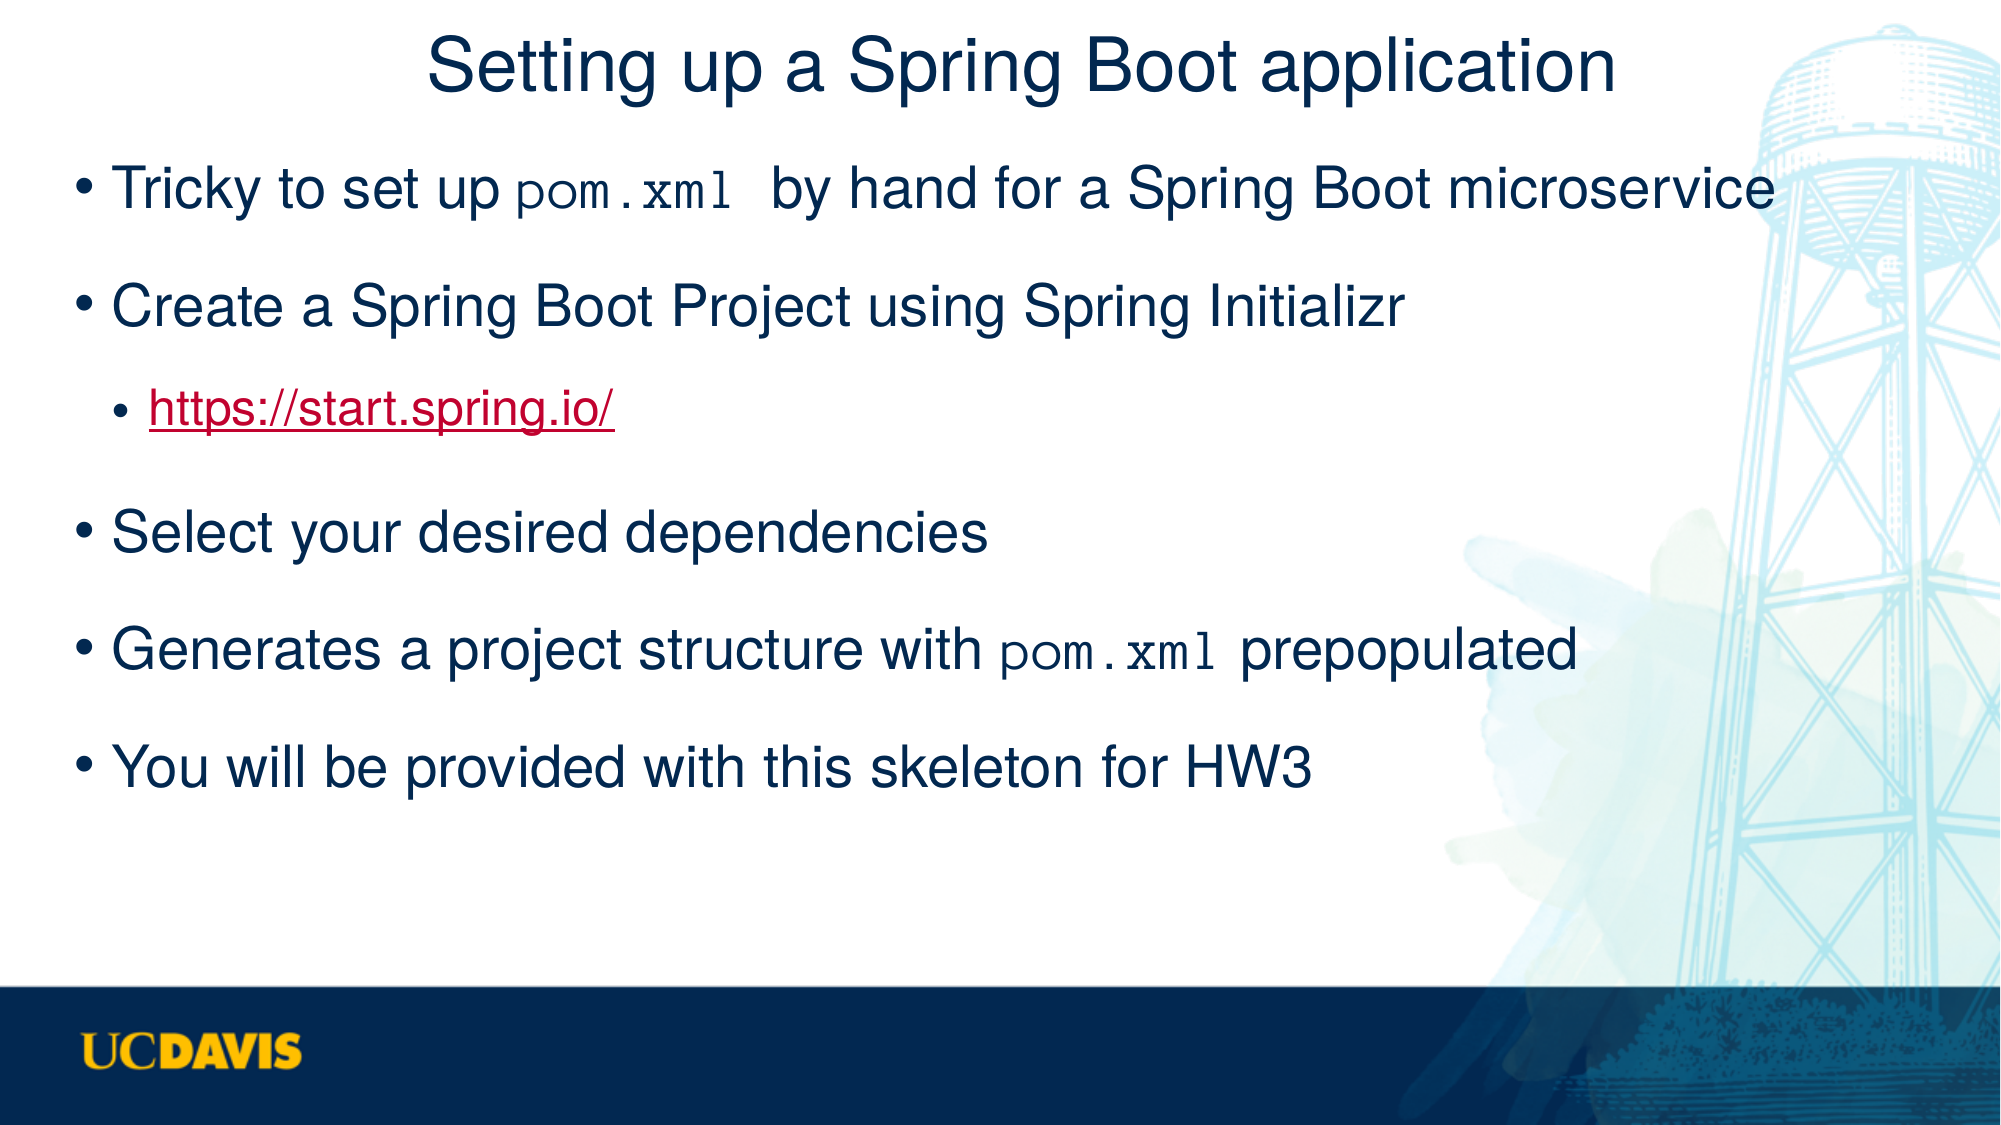

# Setting up a Spring Boot application
Tricky to set up pom.xml by hand for a Spring Boot microservice
Create a Spring Boot Project using Spring Initializr
https://start.spring.io/
Select your desired dependencies
Generates a project structure with pom.xml prepopulated
You will be provided with this skeleton for HW3